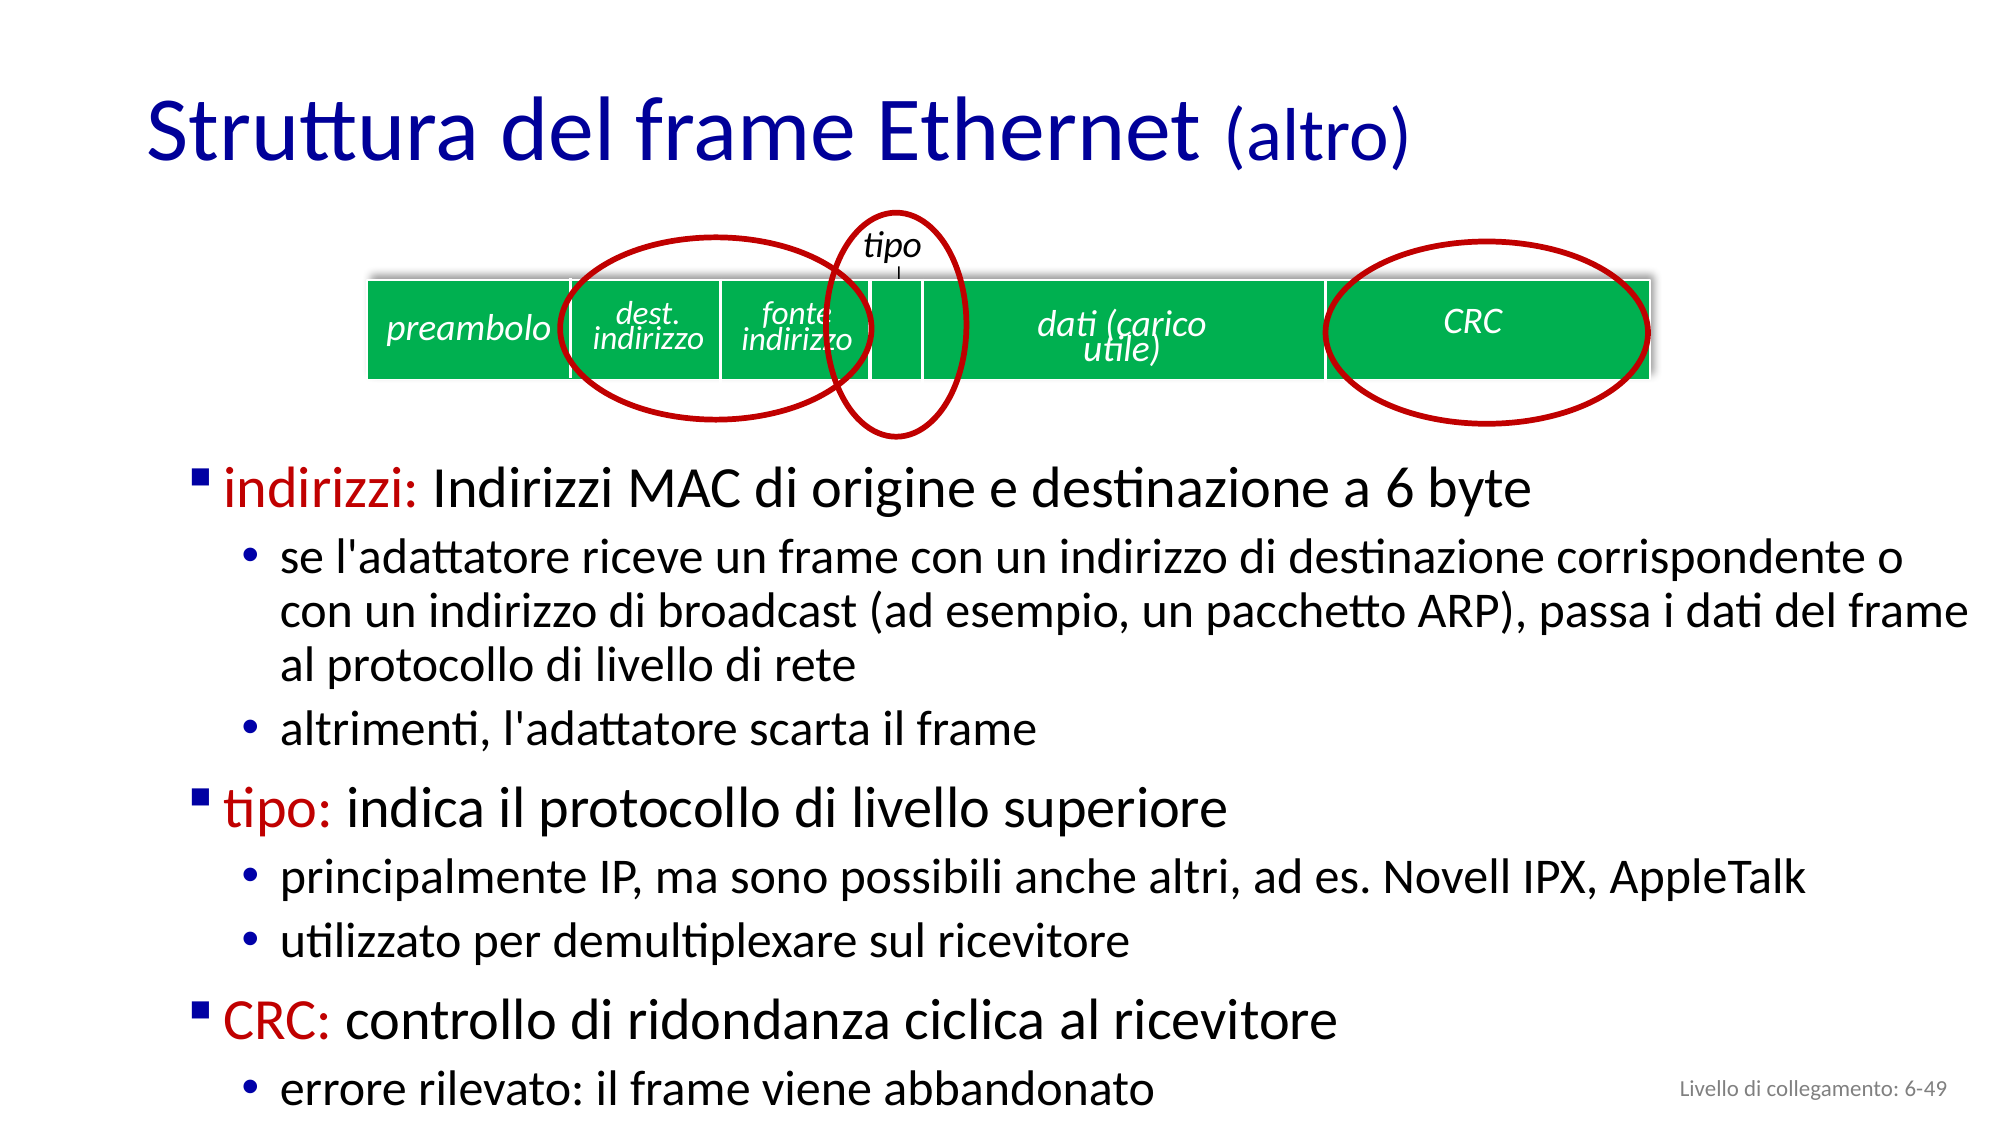

# Struttura del frame Ethernet (altro)
tipo

dest.
indirizzo
fonte
indirizzo
CRC
dati (carico utile)
preambolo

indirizzi: Indirizzi MAC di origine e destinazione a 6 byte
se l'adattatore riceve un frame con un indirizzo di destinazione corrispondente o con un indirizzo di broadcast (ad esempio, un pacchetto ARP), passa i dati del frame al protocollo di livello di rete
altrimenti, l'adattatore scarta il frame
tipo: indica il protocollo di livello superiore
principalmente IP, ma sono possibili anche altri, ad es. Novell IPX, AppleTalk
utilizzato per demultiplexare sul ricevitore
CRC: controllo di ridondanza ciclica al ricevitore
errore rilevato: il frame viene abbandonato
Livello di collegamento: 6-49